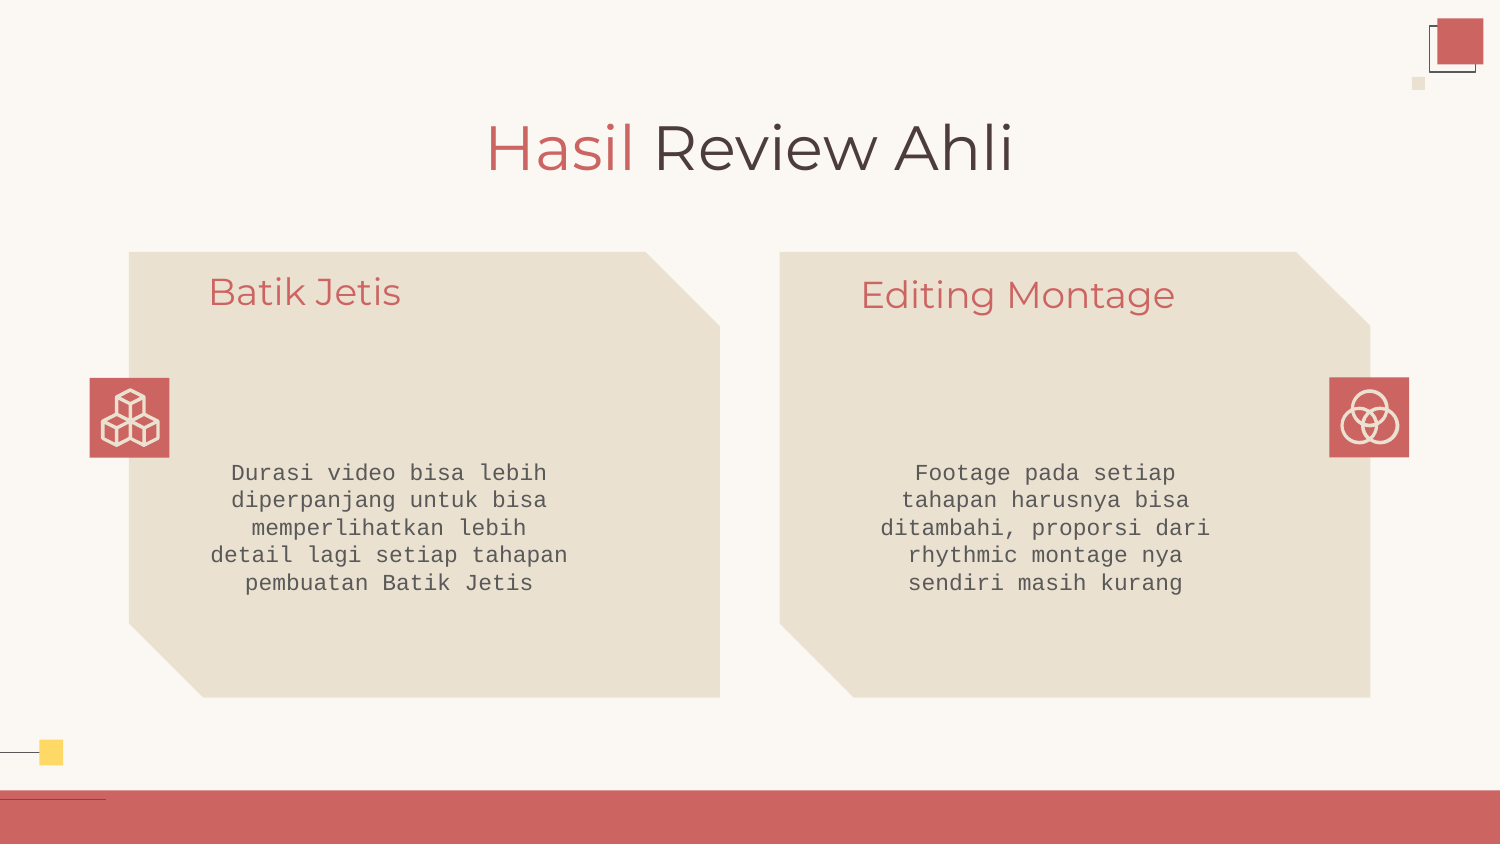

# Hasil Review Ahli

Batik Jetis
Editing Montage

Durasi video bisa lebih diperpanjang untuk bisa memperlihatkan lebih detail lagi setiap tahapan pembuatan Batik Jetis
Footage pada setiap tahapan harusnya bisa ditambahi, proporsi dari rhythmic montage nya sendiri masih kurang